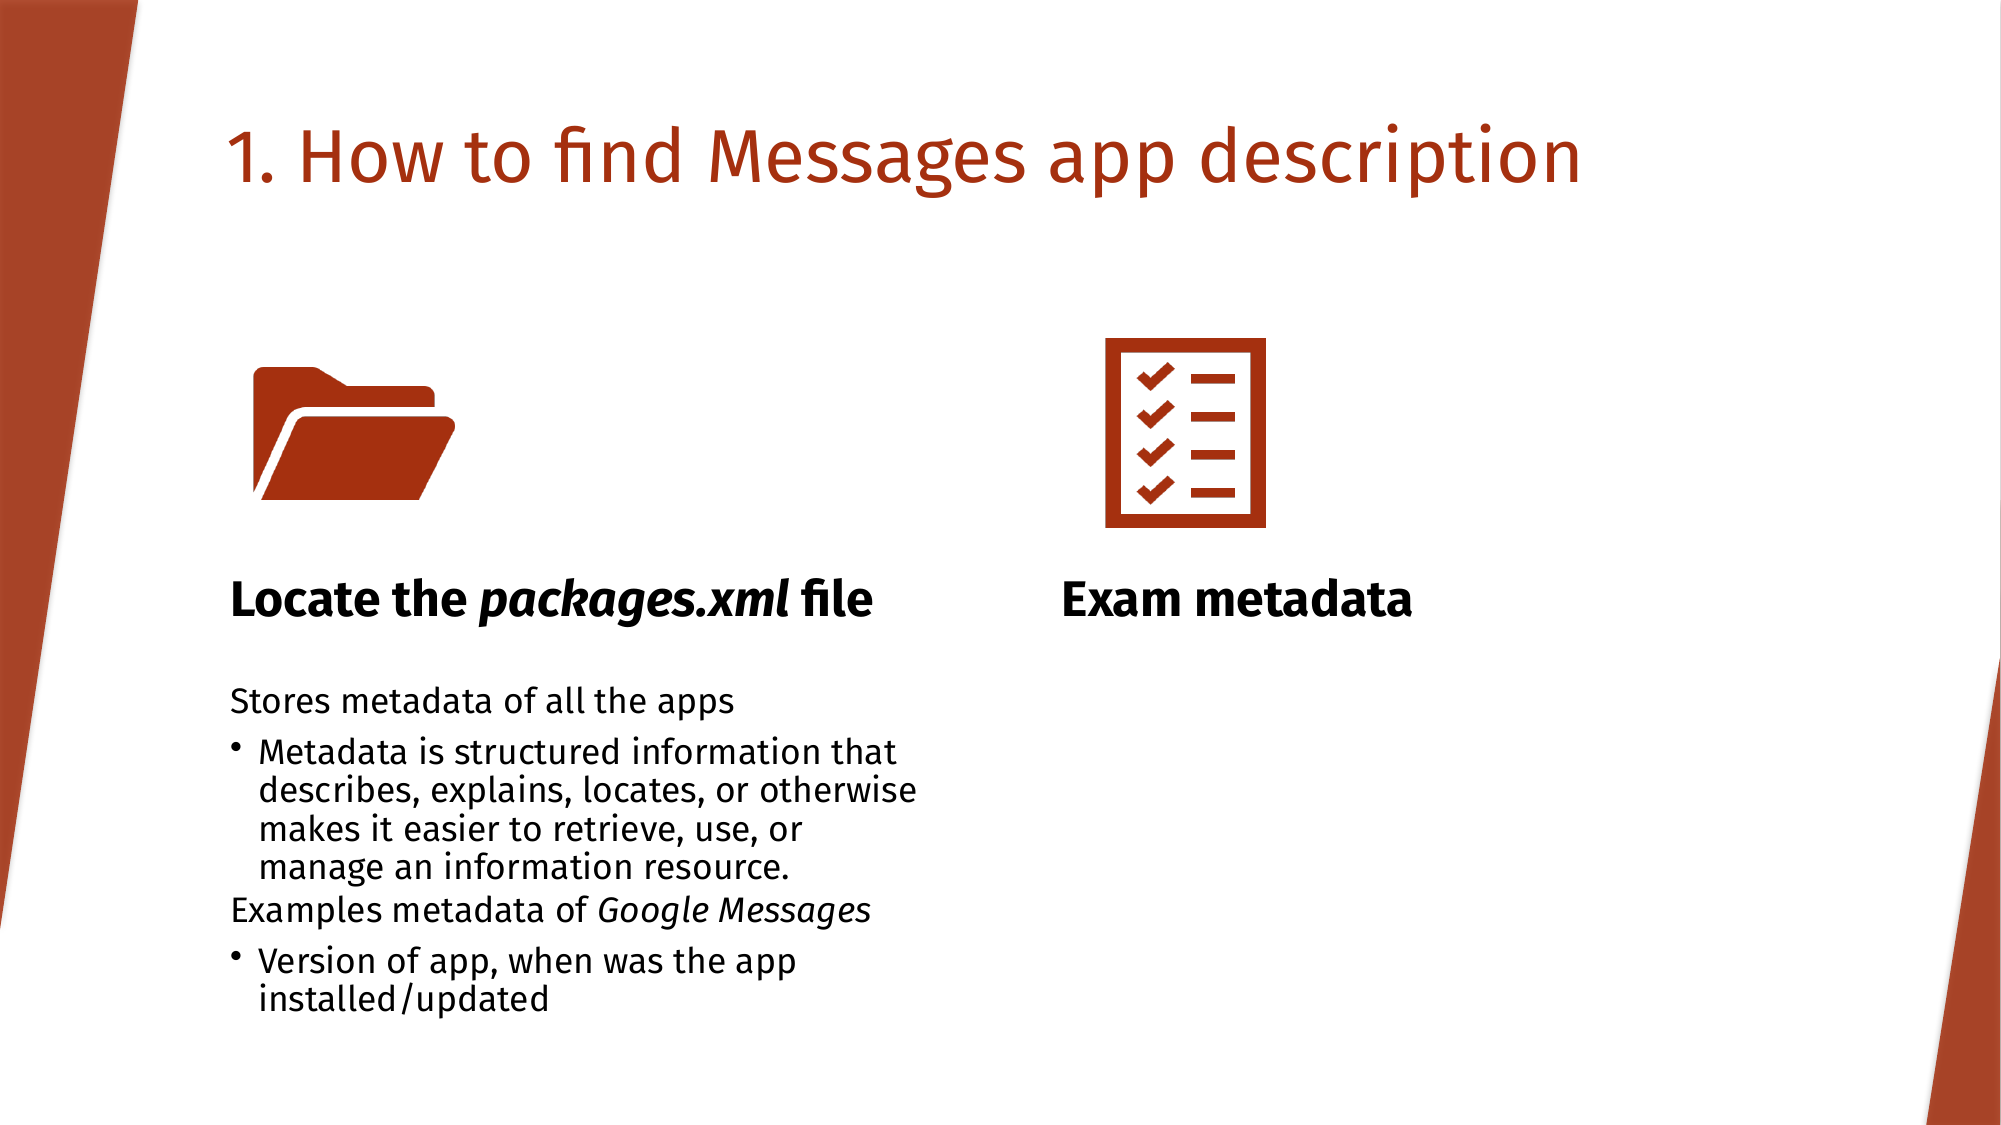

# 1. How to find Messages app description
Locate the packages.xml file
Stores metadata of all the apps
Metadata is structured information that describes, explains, locates, or otherwise makes it easier to retrieve, use, or manage an information resource.
Examples metadata of Google Messages
Version of app, when was the app installed/updated
Exam metadata